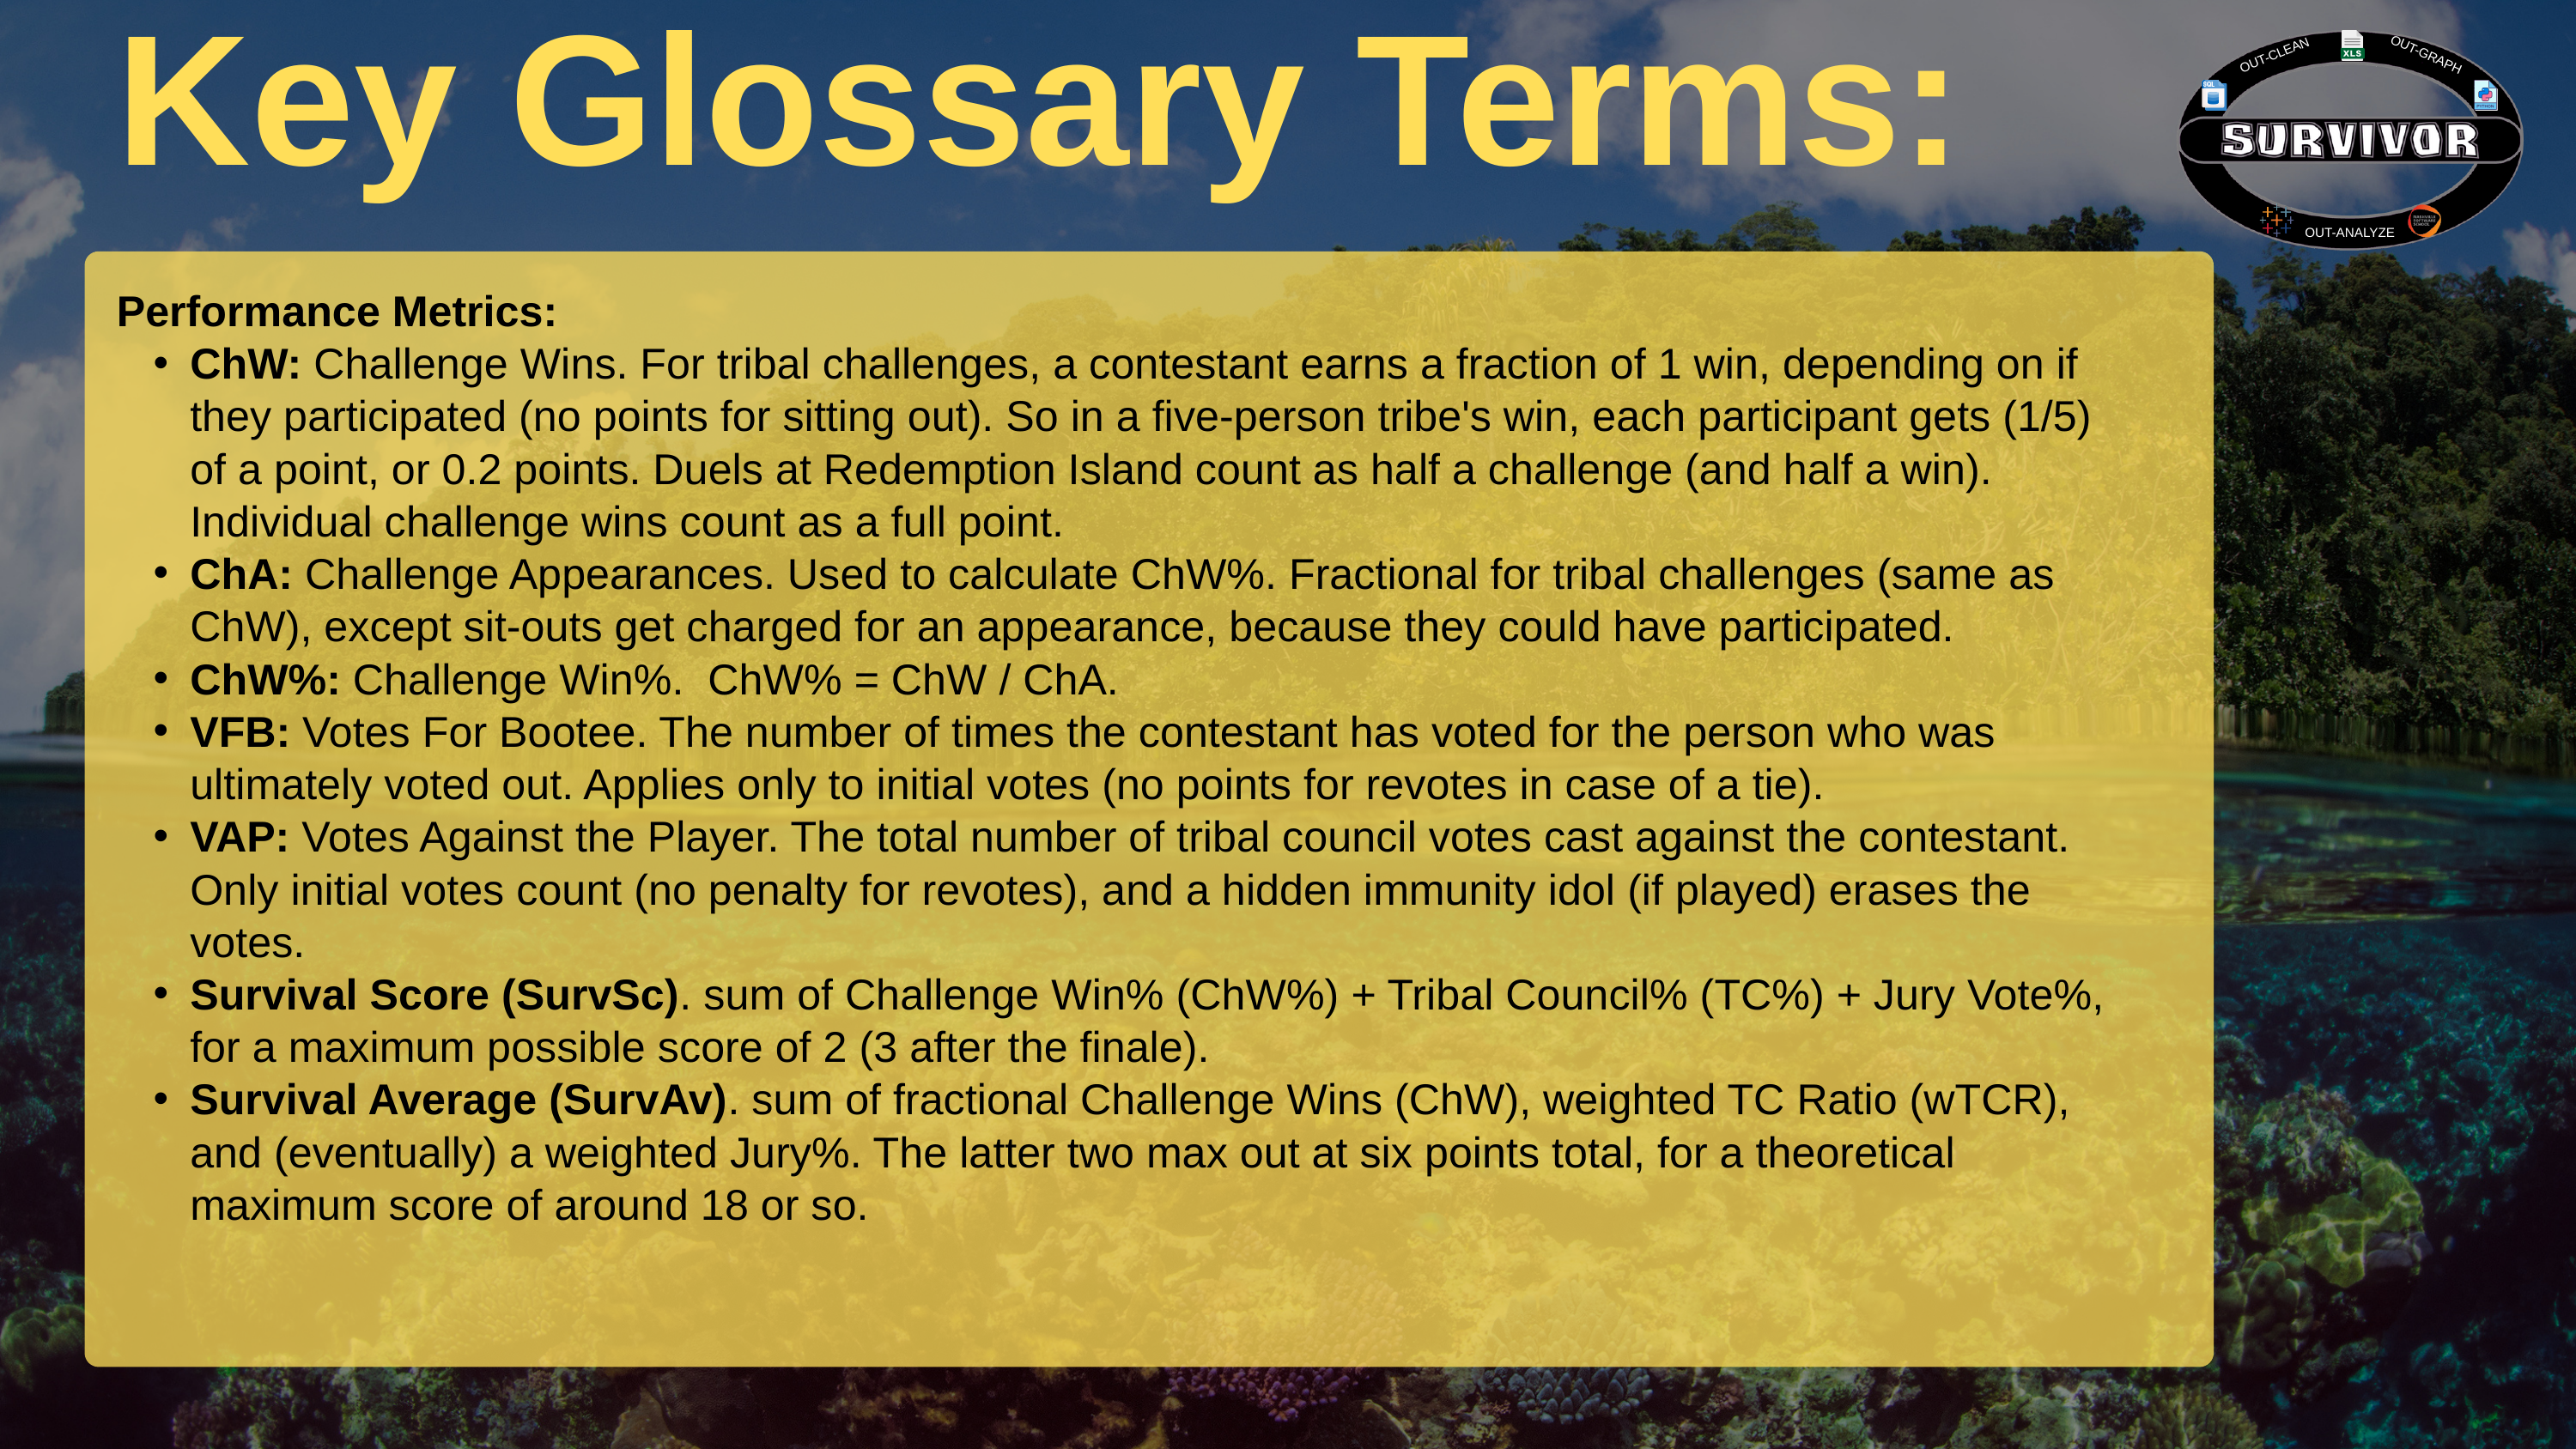

Key Glossary Terms:

OUT-GRAPH
OUT-CLEAN

OUT-ANALYZE

Performance Metrics:
ChW: Challenge Wins. For tribal challenges, a contestant earns a fraction of 1 win, depending on if they participated (no points for sitting out). So in a five-person tribe's win, each participant gets (1/5) of a point, or 0.2 points. Duels at Redemption Island count as half a challenge (and half a win). Individual challenge wins count as a full point.
ChA: Challenge Appearances. Used to calculate ChW%. Fractional for tribal challenges (same as ChW), except sit-outs get charged for an appearance, because they could have participated.
ChW%: Challenge Win%.  ChW% = ChW / ChA.
VFB: Votes For Bootee. The number of times the contestant has voted for the person who was ultimately voted out. Applies only to initial votes (no points for revotes in case of a tie).
VAP: Votes Against the Player. The total number of tribal council votes cast against the contestant. Only initial votes count (no penalty for revotes), and a hidden immunity idol (if played) erases the votes.
Survival Score (SurvSc). sum of Challenge Win% (ChW%) + Tribal Council% (TC%) + Jury Vote%, for a maximum possible score of 2 (3 after the finale).
Survival Average (SurvAv). sum of fractional Challenge Wins (ChW), weighted TC Ratio (wTCR), and (eventually) a weighted Jury%. The latter two max out at six points total, for a theoretical maximum score of around 18 or so.